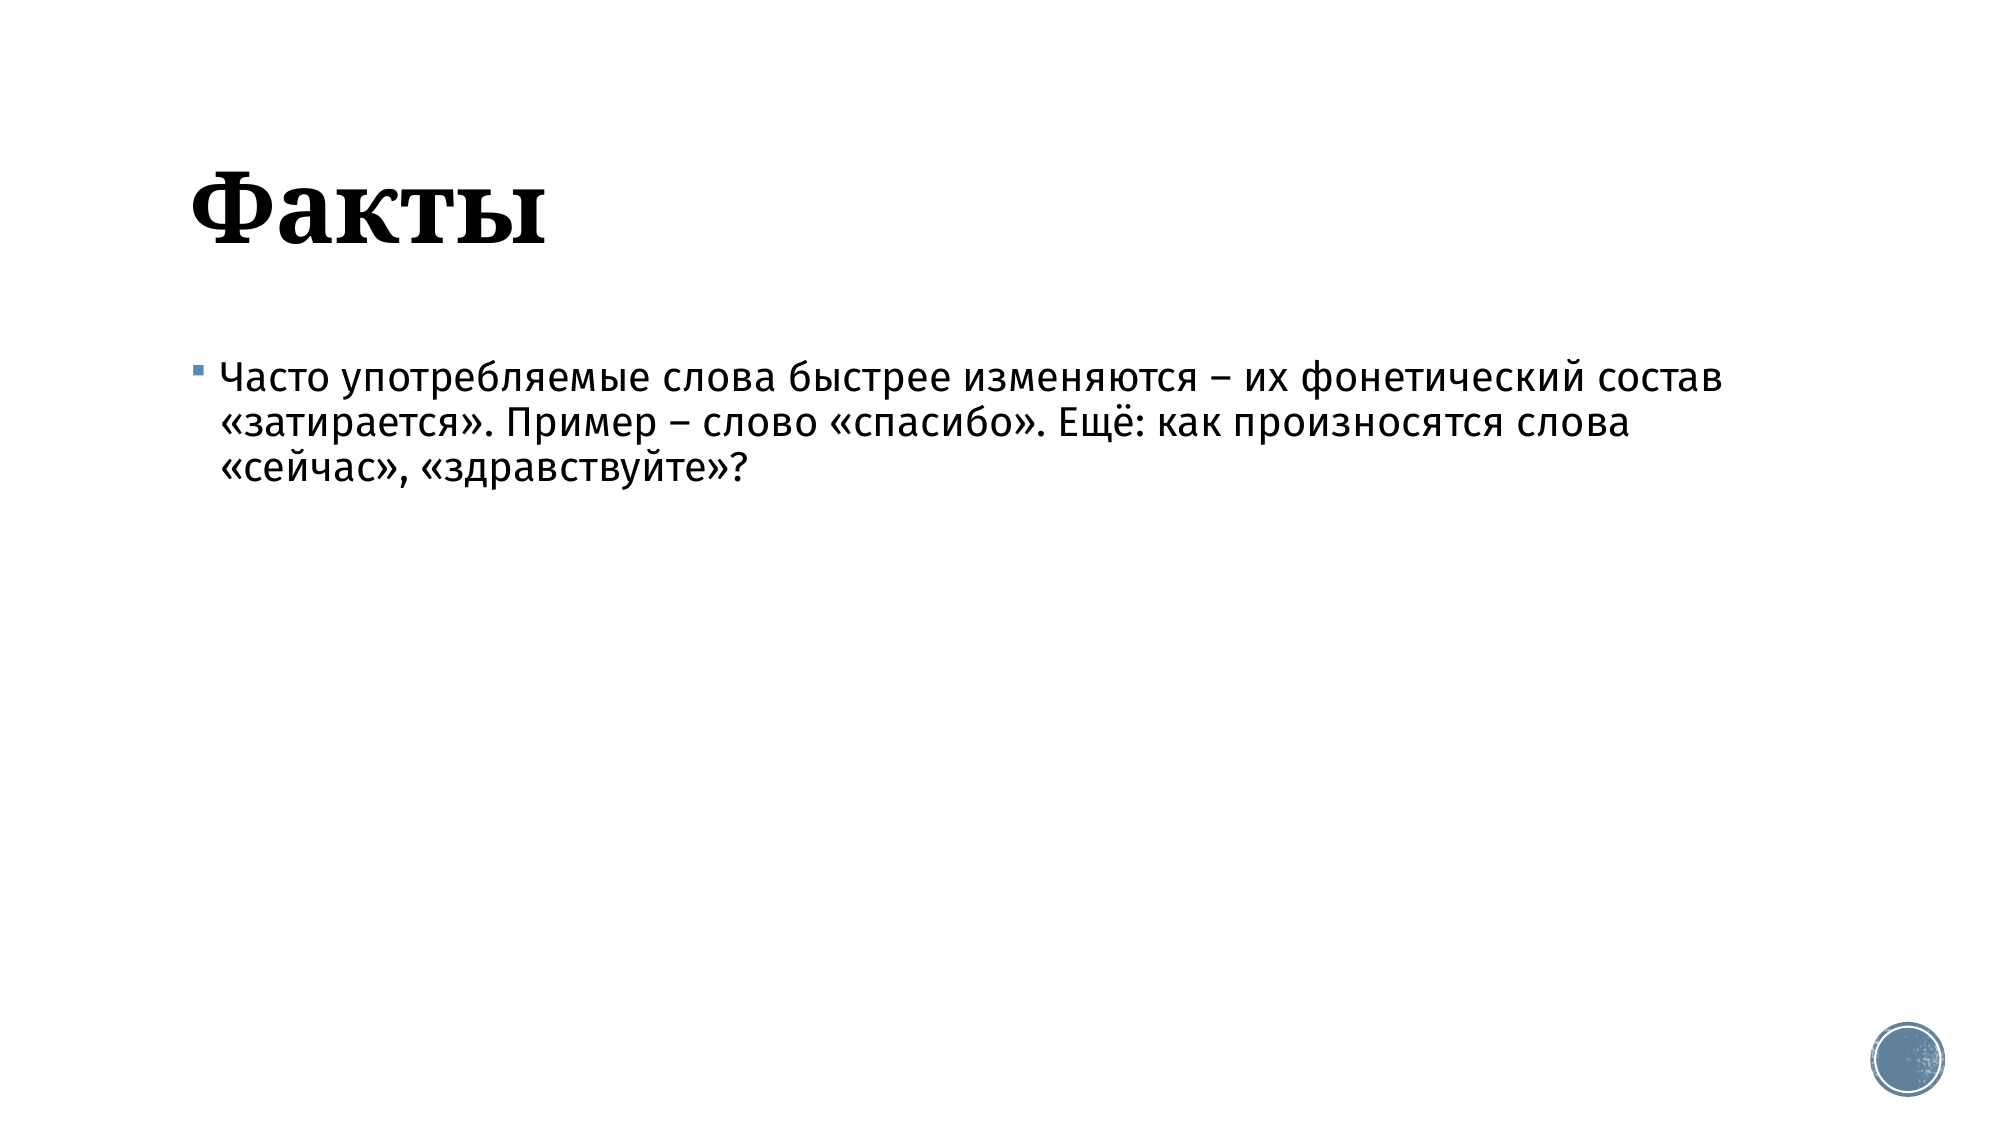

# Факты
Часто употребляемые слова быстрее изменяются – их фонетический состав «затирается». Пример – слово «спасибо». Ещё: как произносятся слова «сейчас», «здравствуйте»?